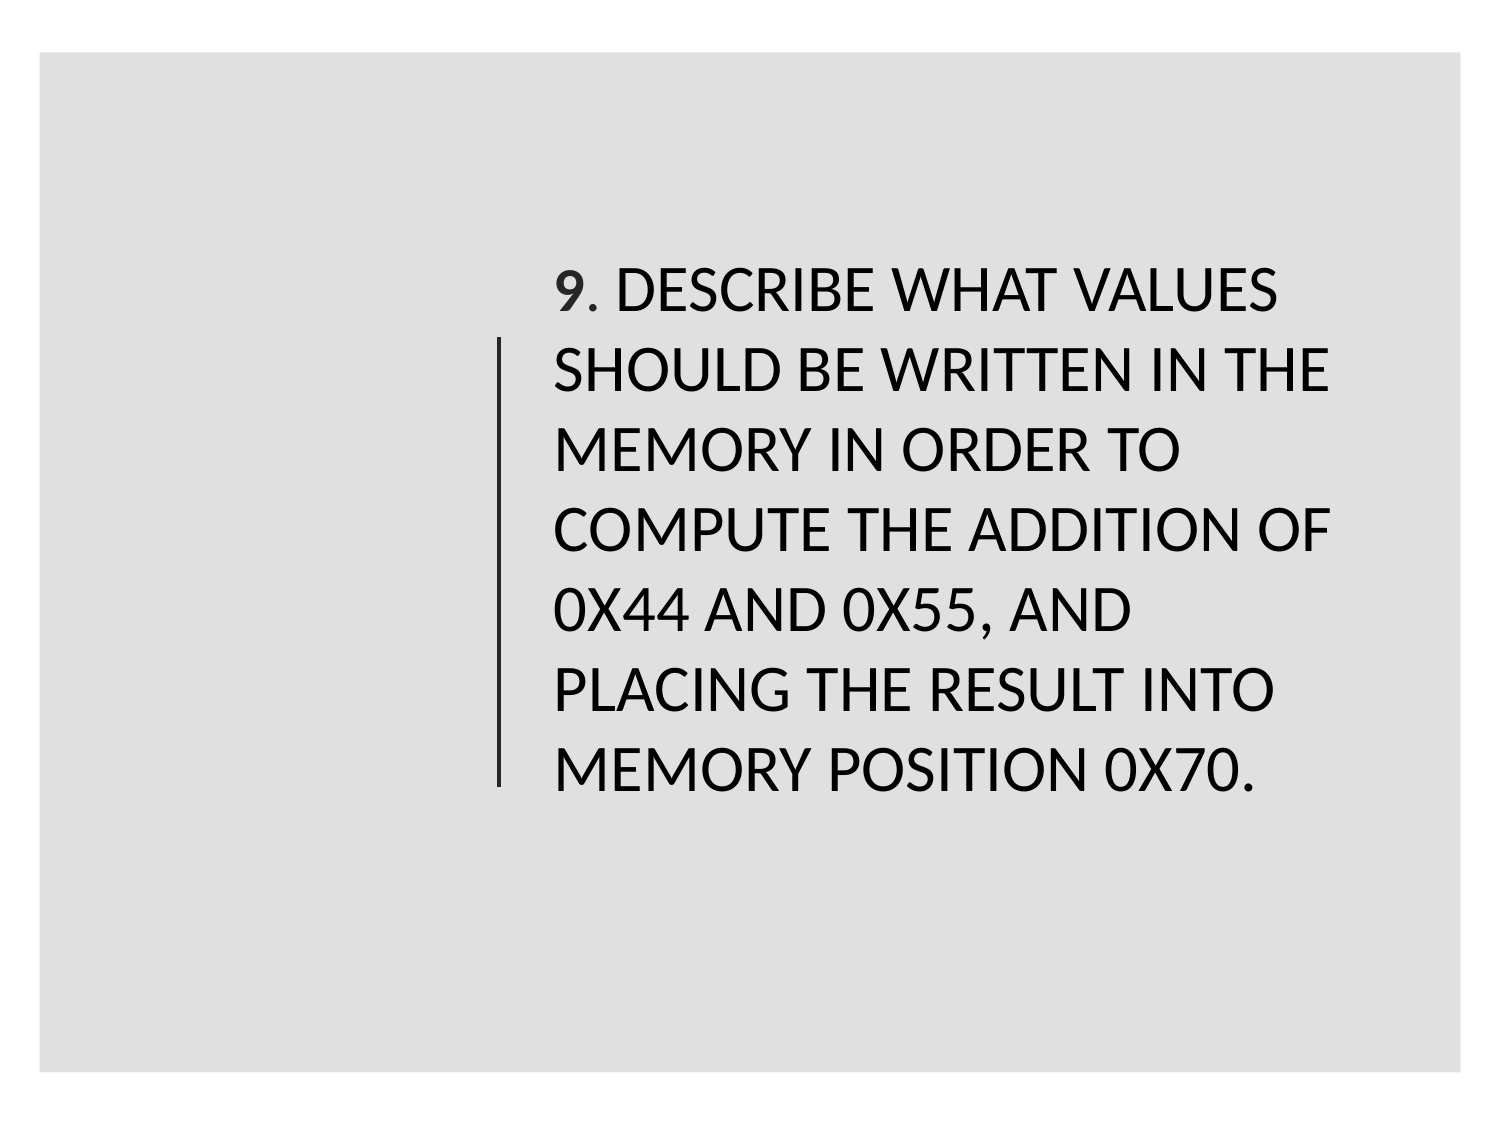

# 9. Describe what values should be written in the memory in order to compute the addition of 0x44 and 0x55, and placing the result into memory position 0x70.